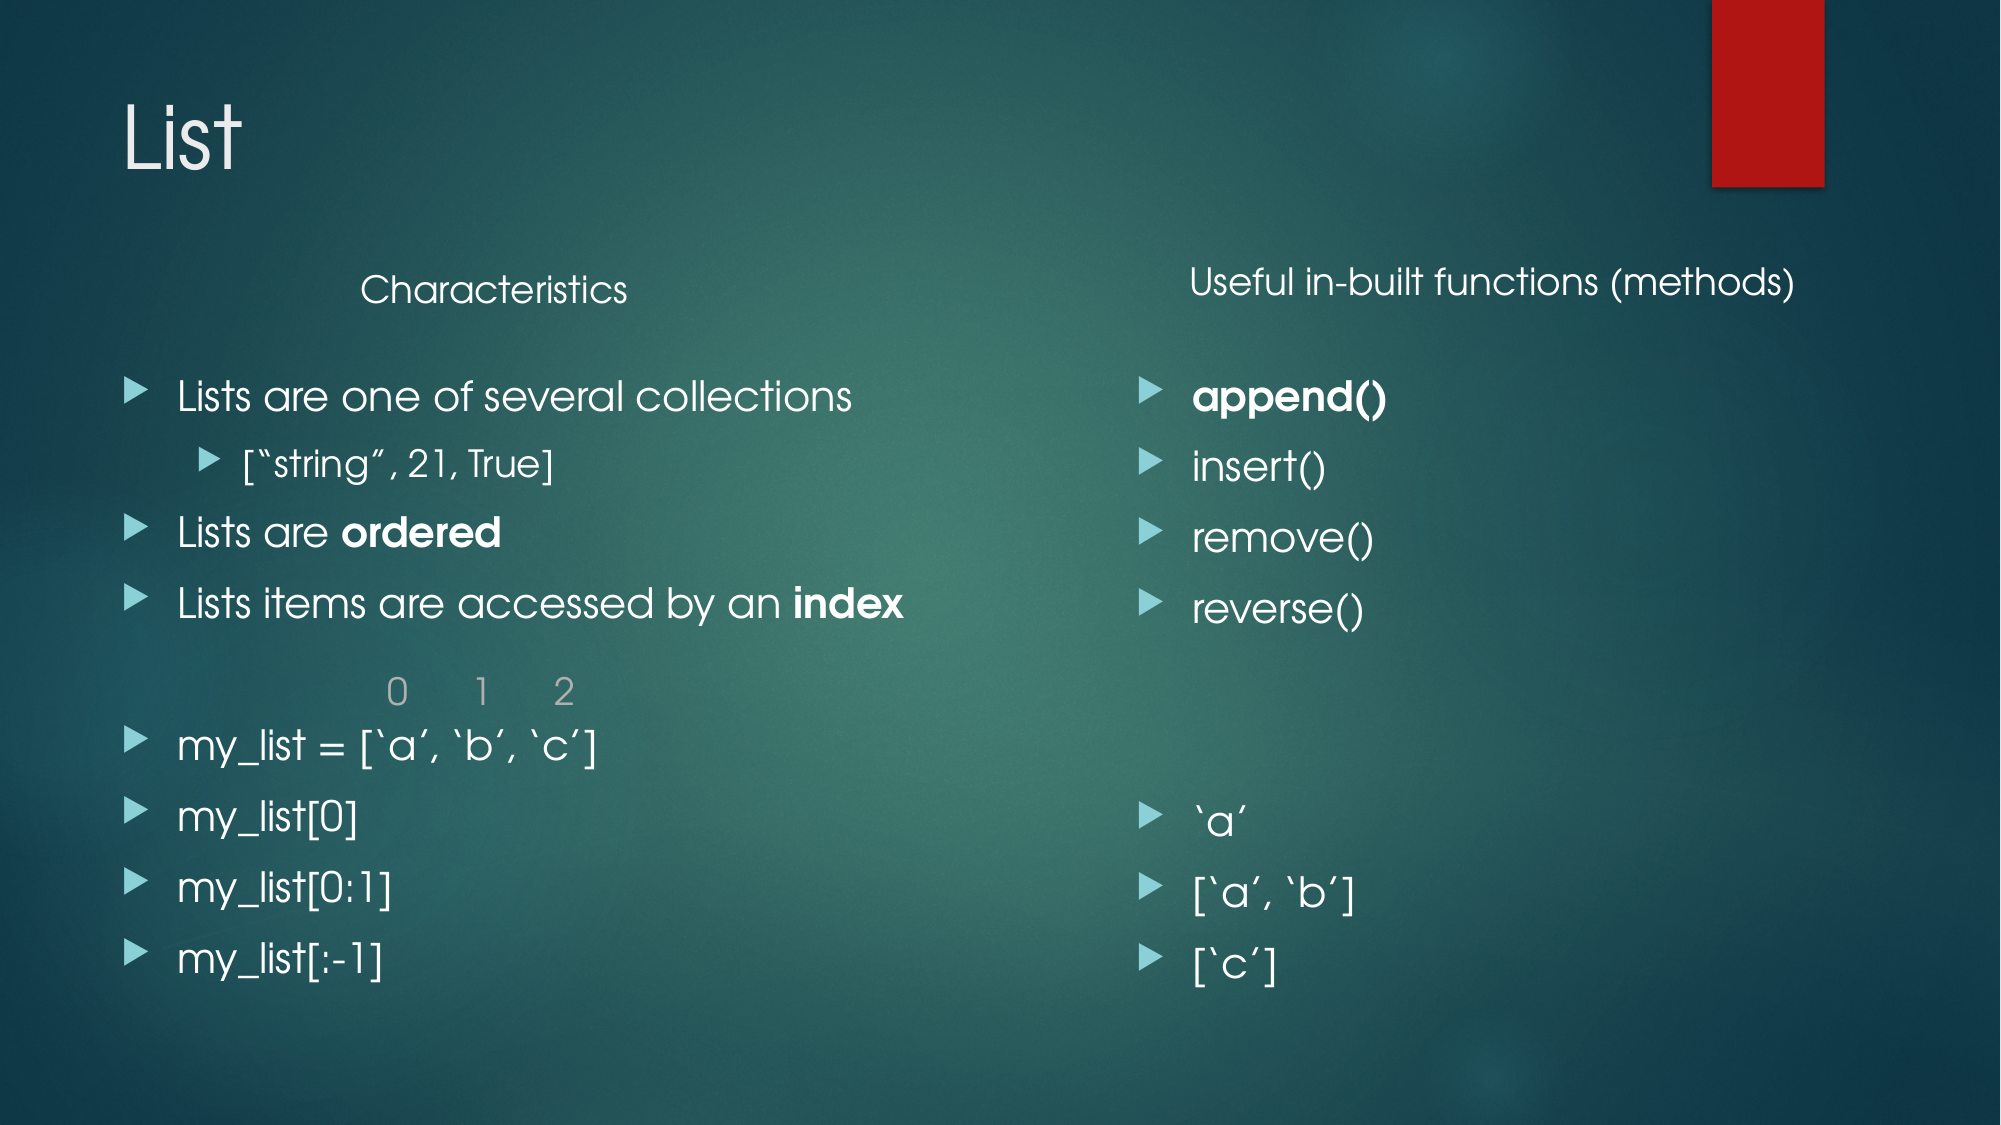

# List
Useful in-built functions (methods)
Characteristics

append()
insert()
remove()
reverse()

‘a’
[‘a’, ‘b’]
[‘c’]

Lists are one of several collections
[“string”, 21, True]
Lists are ordered
Lists items are accessed by an index

my_list = [‘a’, ‘b’, ‘c’]
my_list[0]
my_list[0:1]
my_list[:-1]

0      1      2